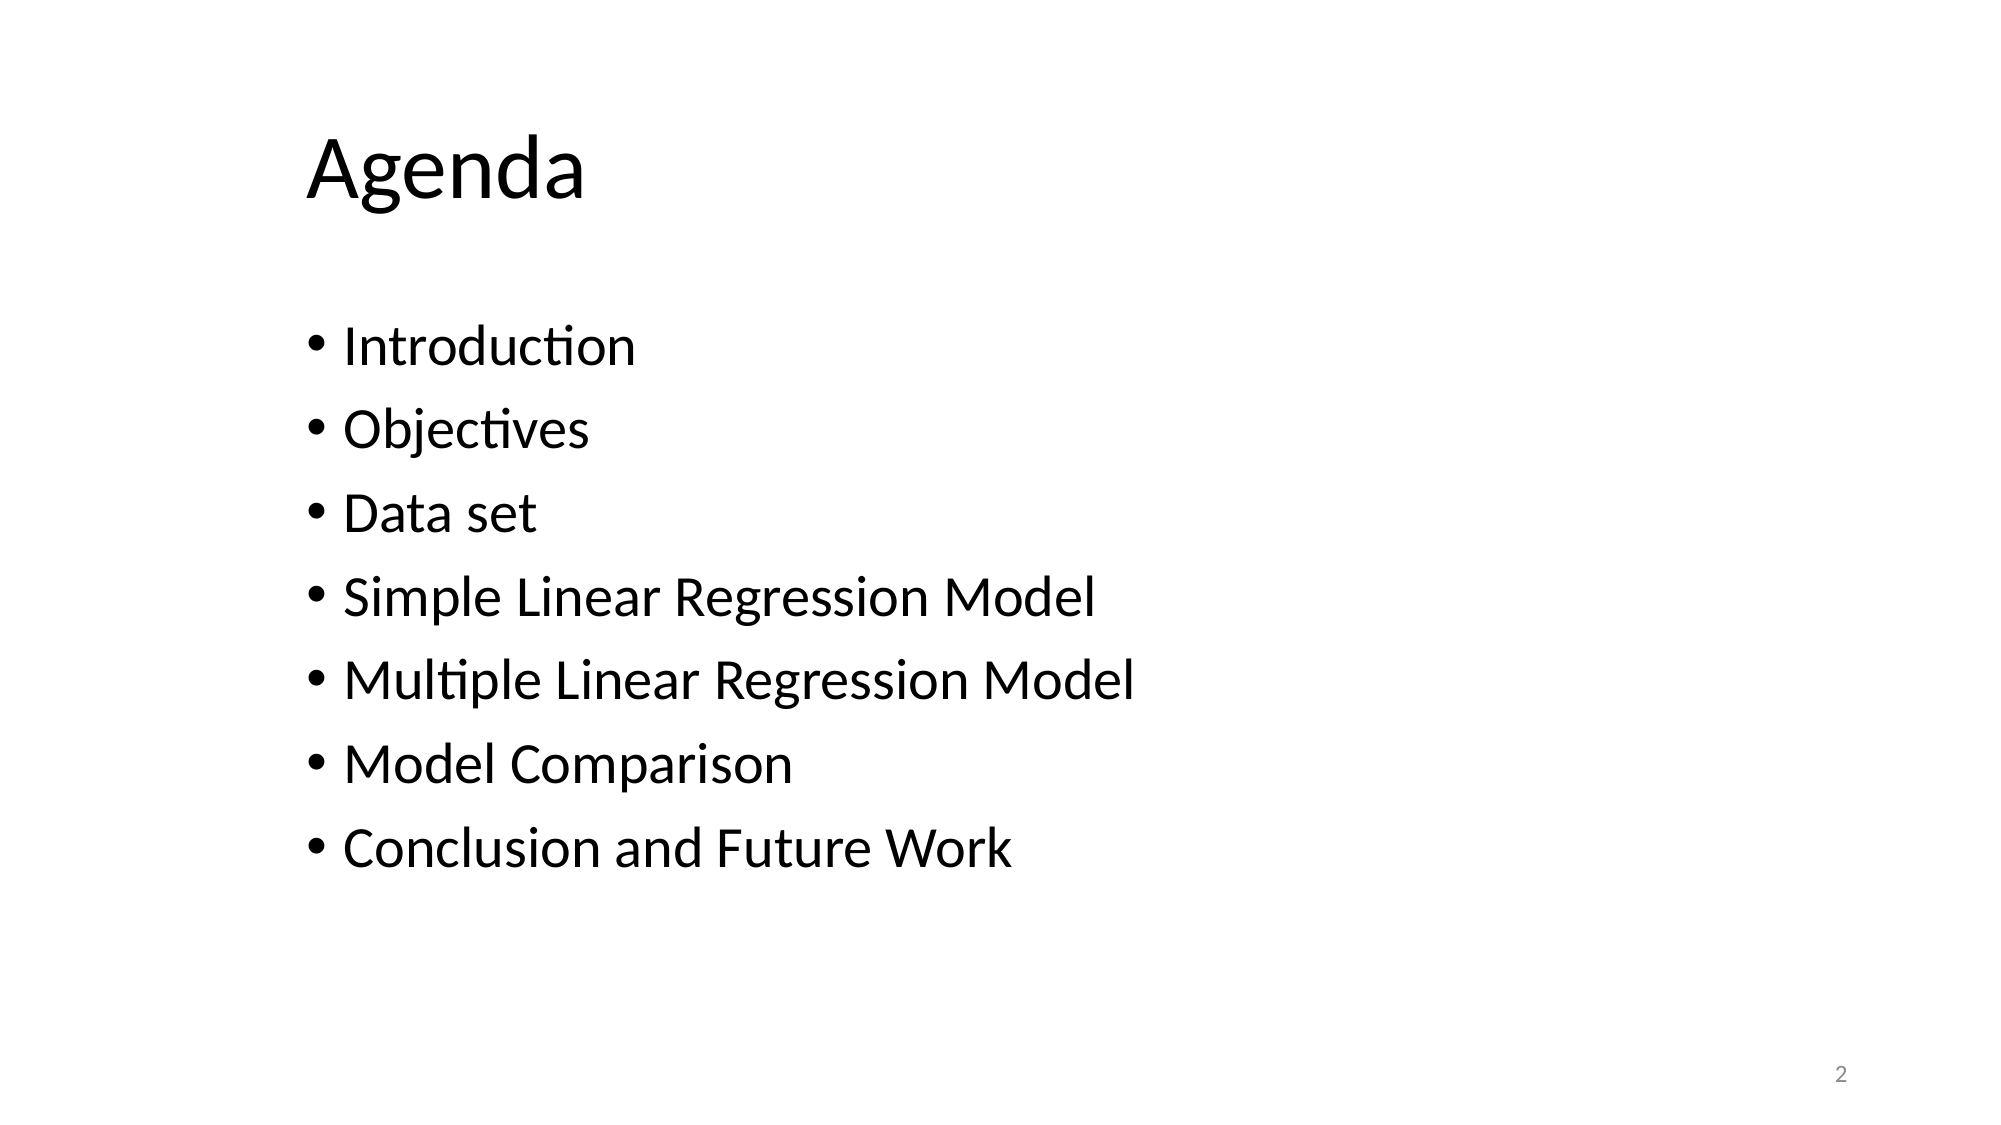

# Agenda
Introduction
Objectives
Data set
Simple Linear Regression Model
Multiple Linear Regression Model
Model Comparison
Conclusion and Future Work
2